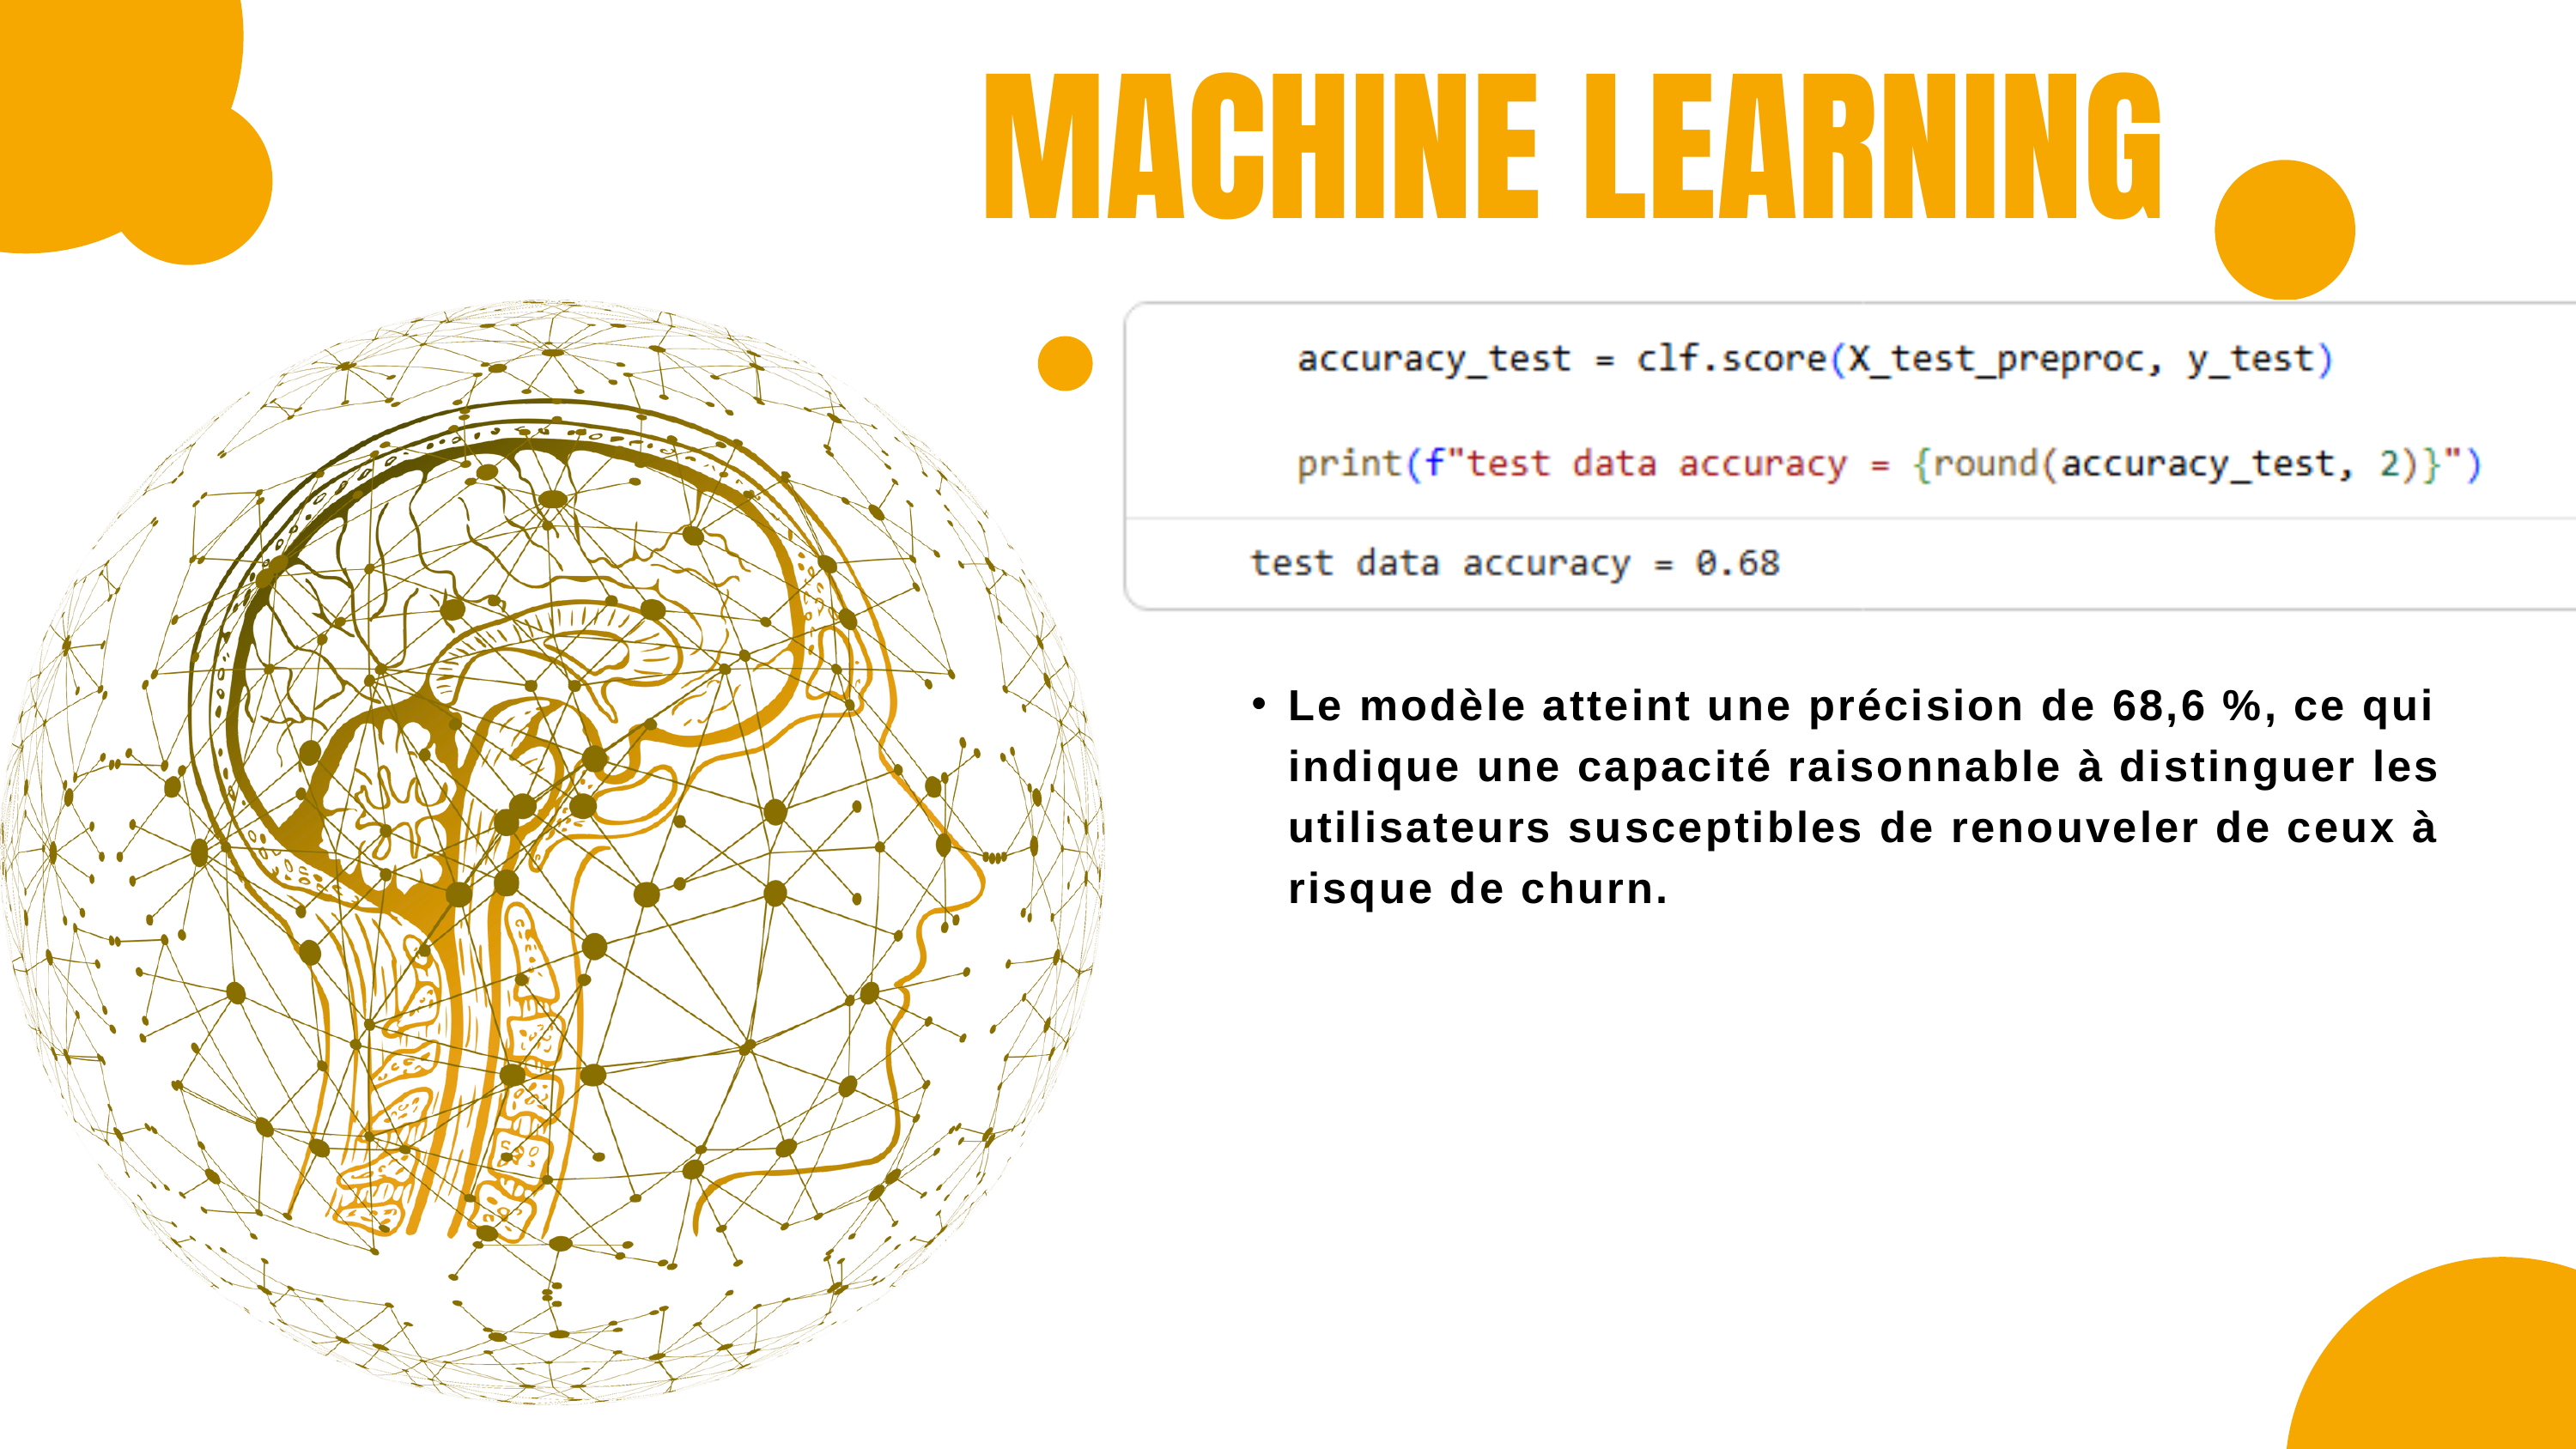

MACHINE LEARNING

Le modèle atteint une précision de 68,6 %, ce qui indique une capacité raisonnable à distinguer les utilisateurs susceptibles de renouveler de ceux à risque de churn.